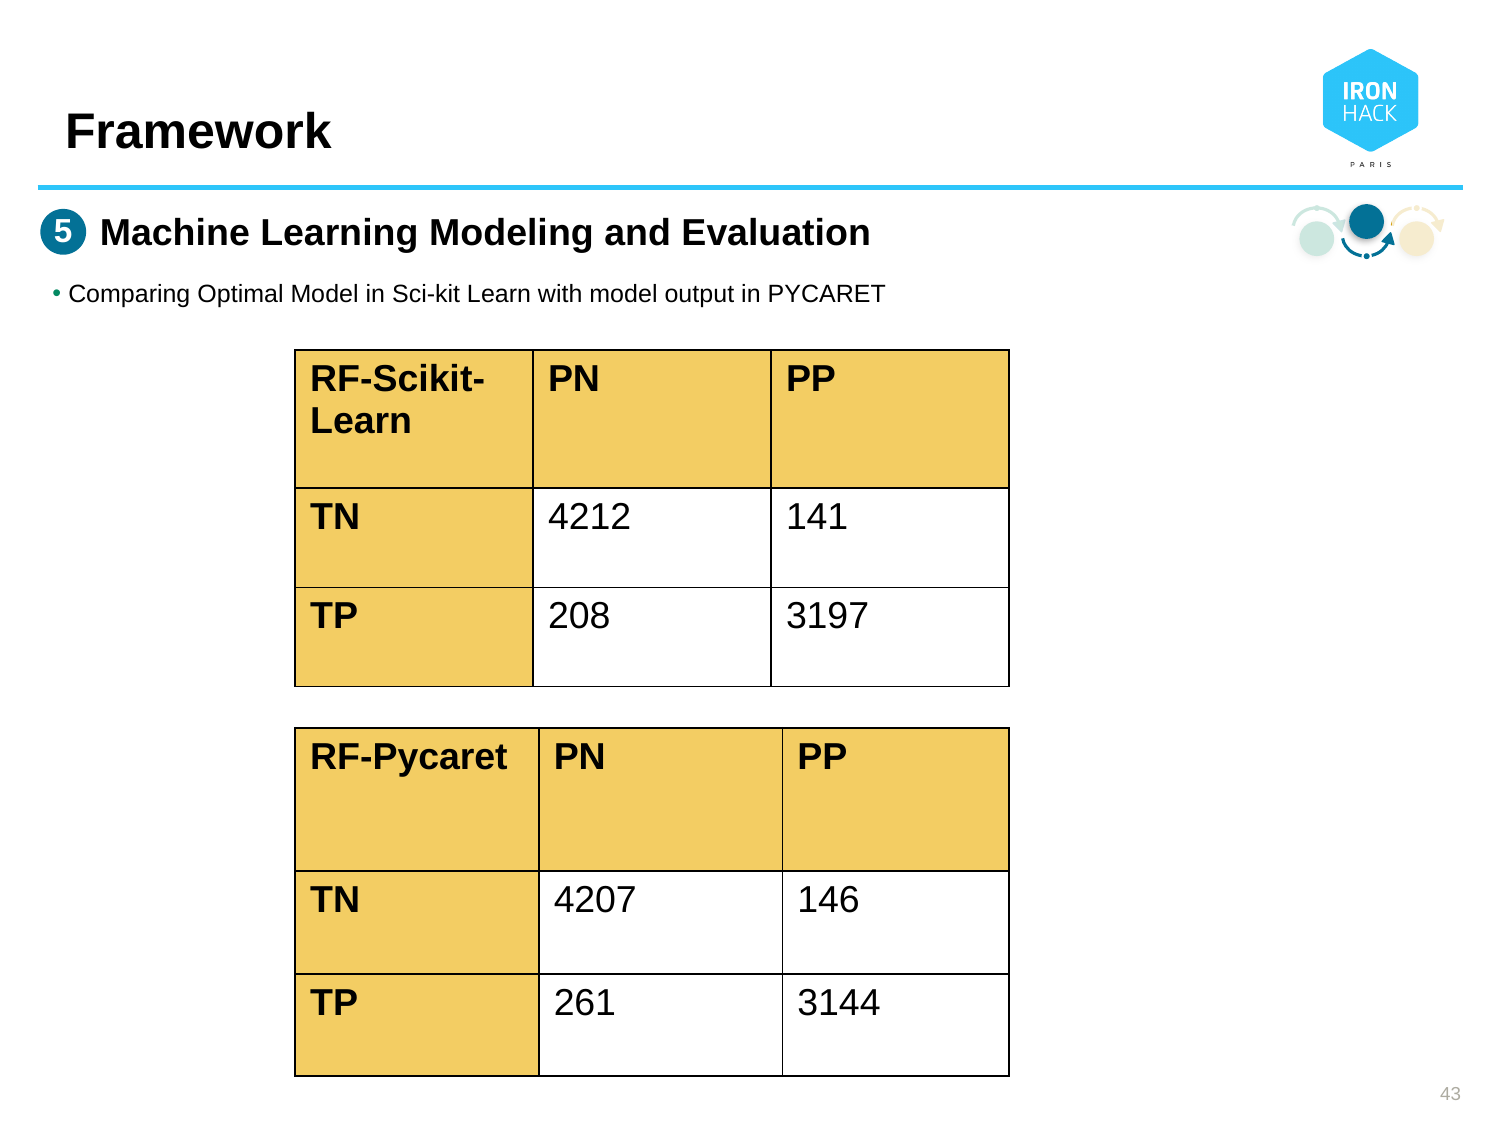

Framework

5
Machine Learning Modeling and Evaluation

Comparing Optimal Model in Sci-kit Learn with model output in PYCARET
| RF-Scikit-Learn | PN | PP |
| --- | --- | --- |
| TN | 4212 | 141 |
| TP | 208 | 3197 |
| RF-Pycaret | PN | PP |
| --- | --- | --- |
| TN | 4207 | 146 |
| TP | 261 | 3144 |